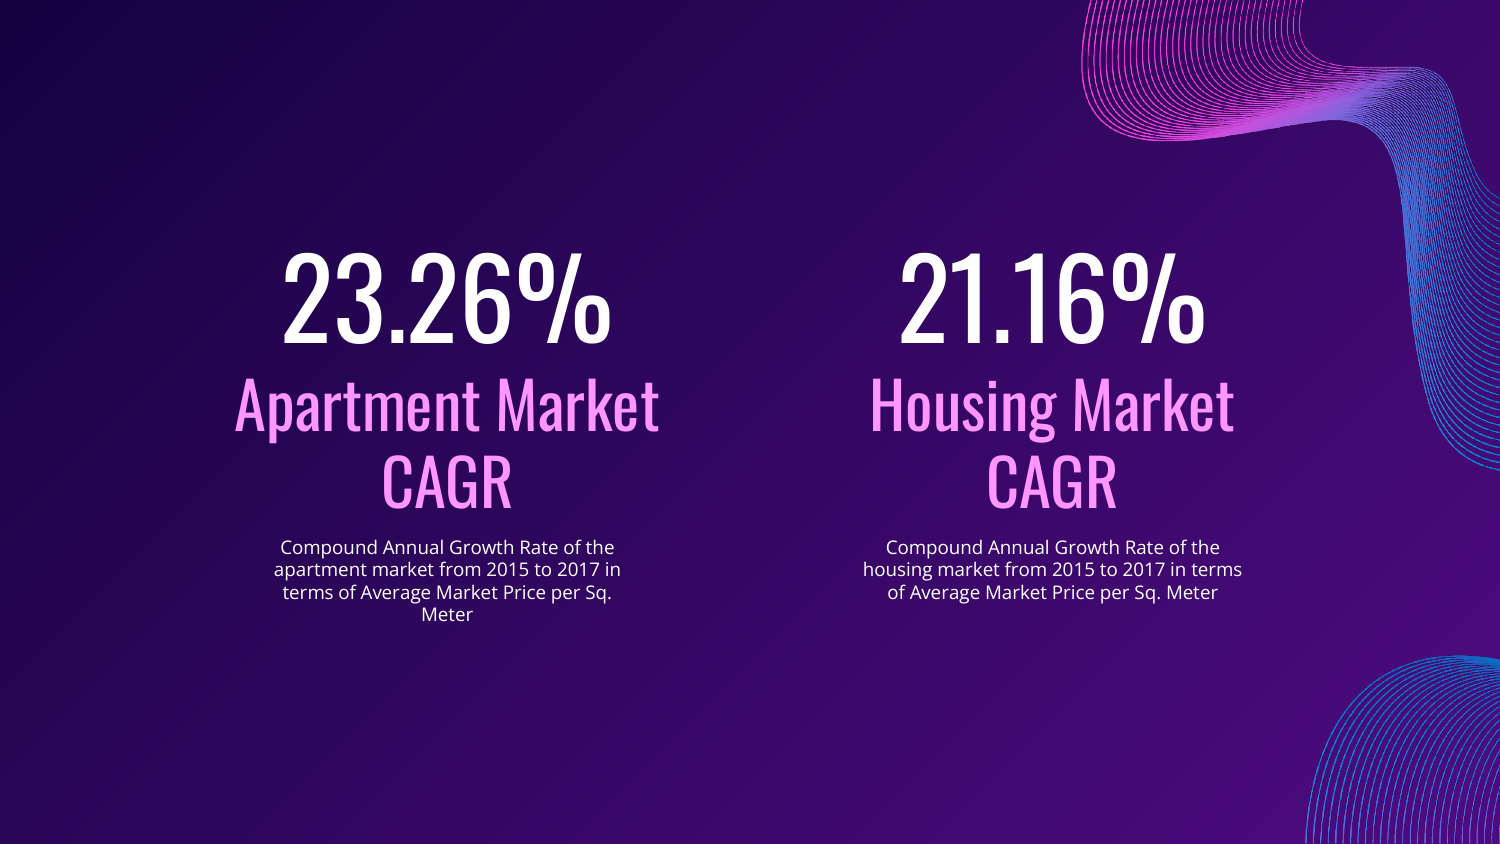

23.26%
21.16%
# Apartment Market
CAGR
Housing Market
CAGR
Compound Annual Growth Rate of the apartment market from 2015 to 2017 in terms of Average Market Price per Sq. Meter
Compound Annual Growth Rate of the housing market from 2015 to 2017 in terms of Average Market Price per Sq. Meter